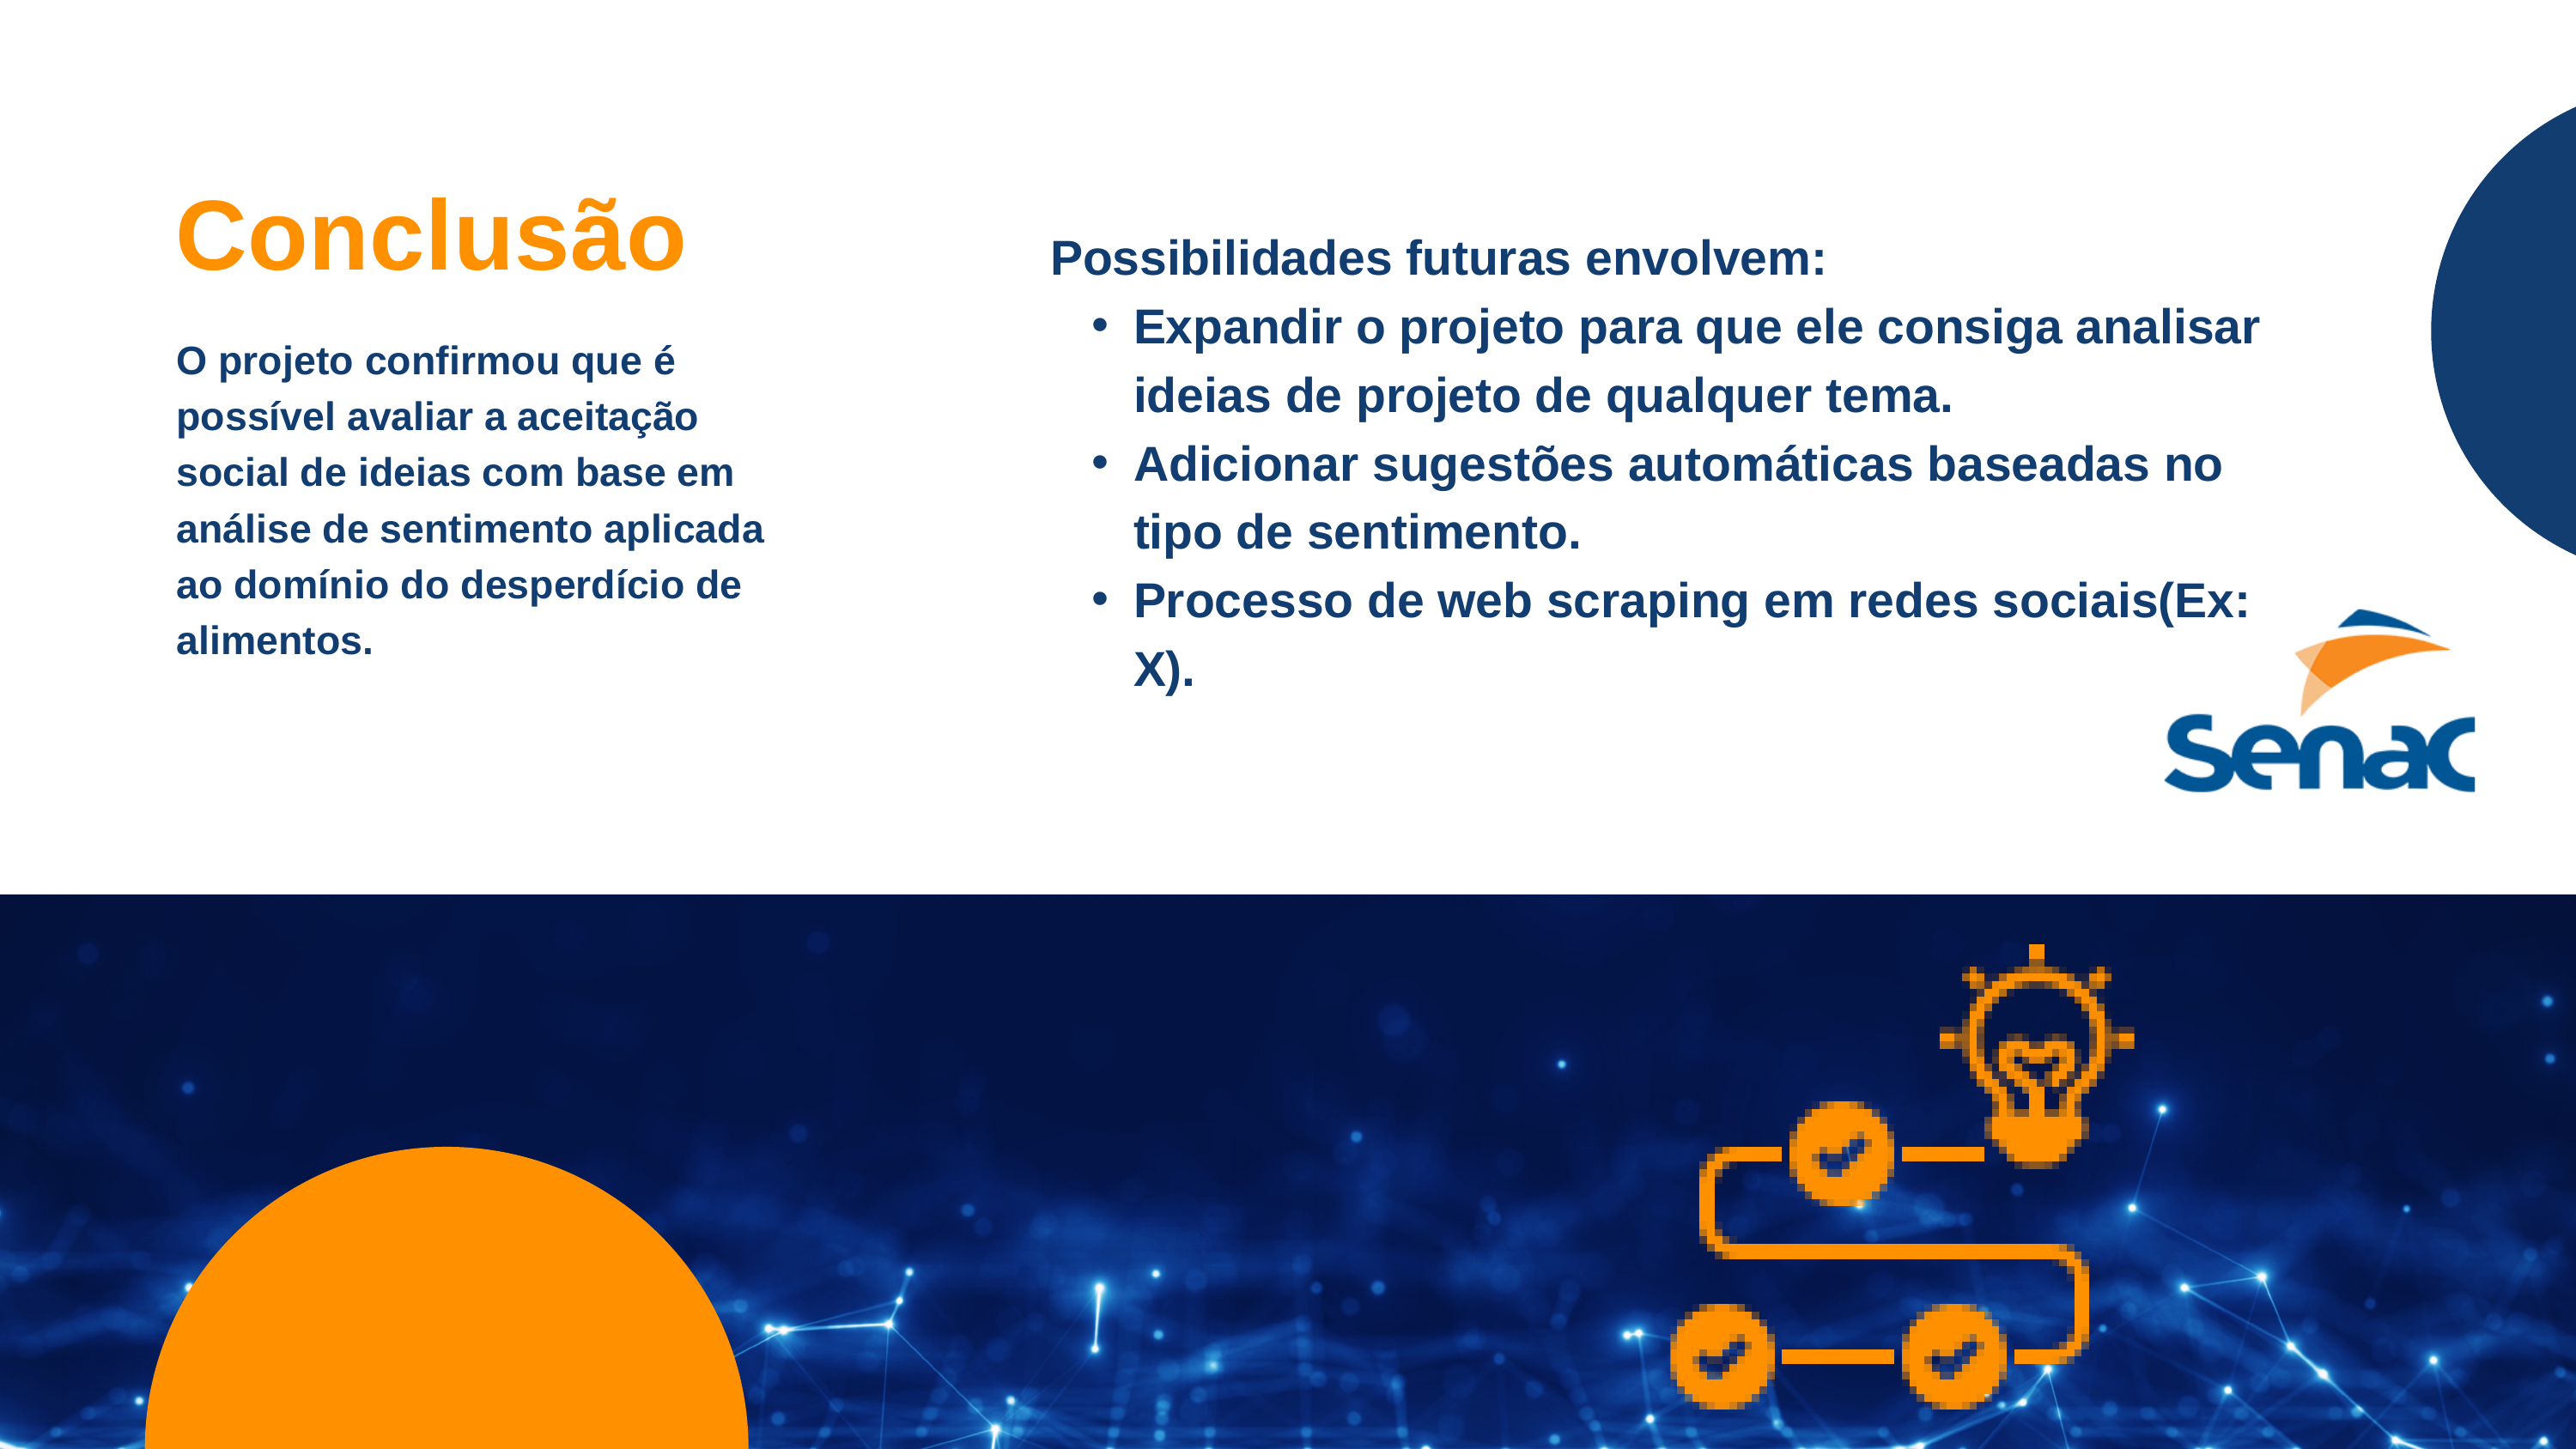

Conclusão
Possibilidades futuras envolvem:
Expandir o projeto para que ele consiga analisar ideias de projeto de qualquer tema.
Adicionar sugestões automáticas baseadas no tipo de sentimento.
Processo de web scraping em redes sociais(Ex: X).

O projeto confirmou que é possível avaliar a aceitação social de ideias com base em análise de sentimento aplicada ao domínio do desperdício de alimentos.